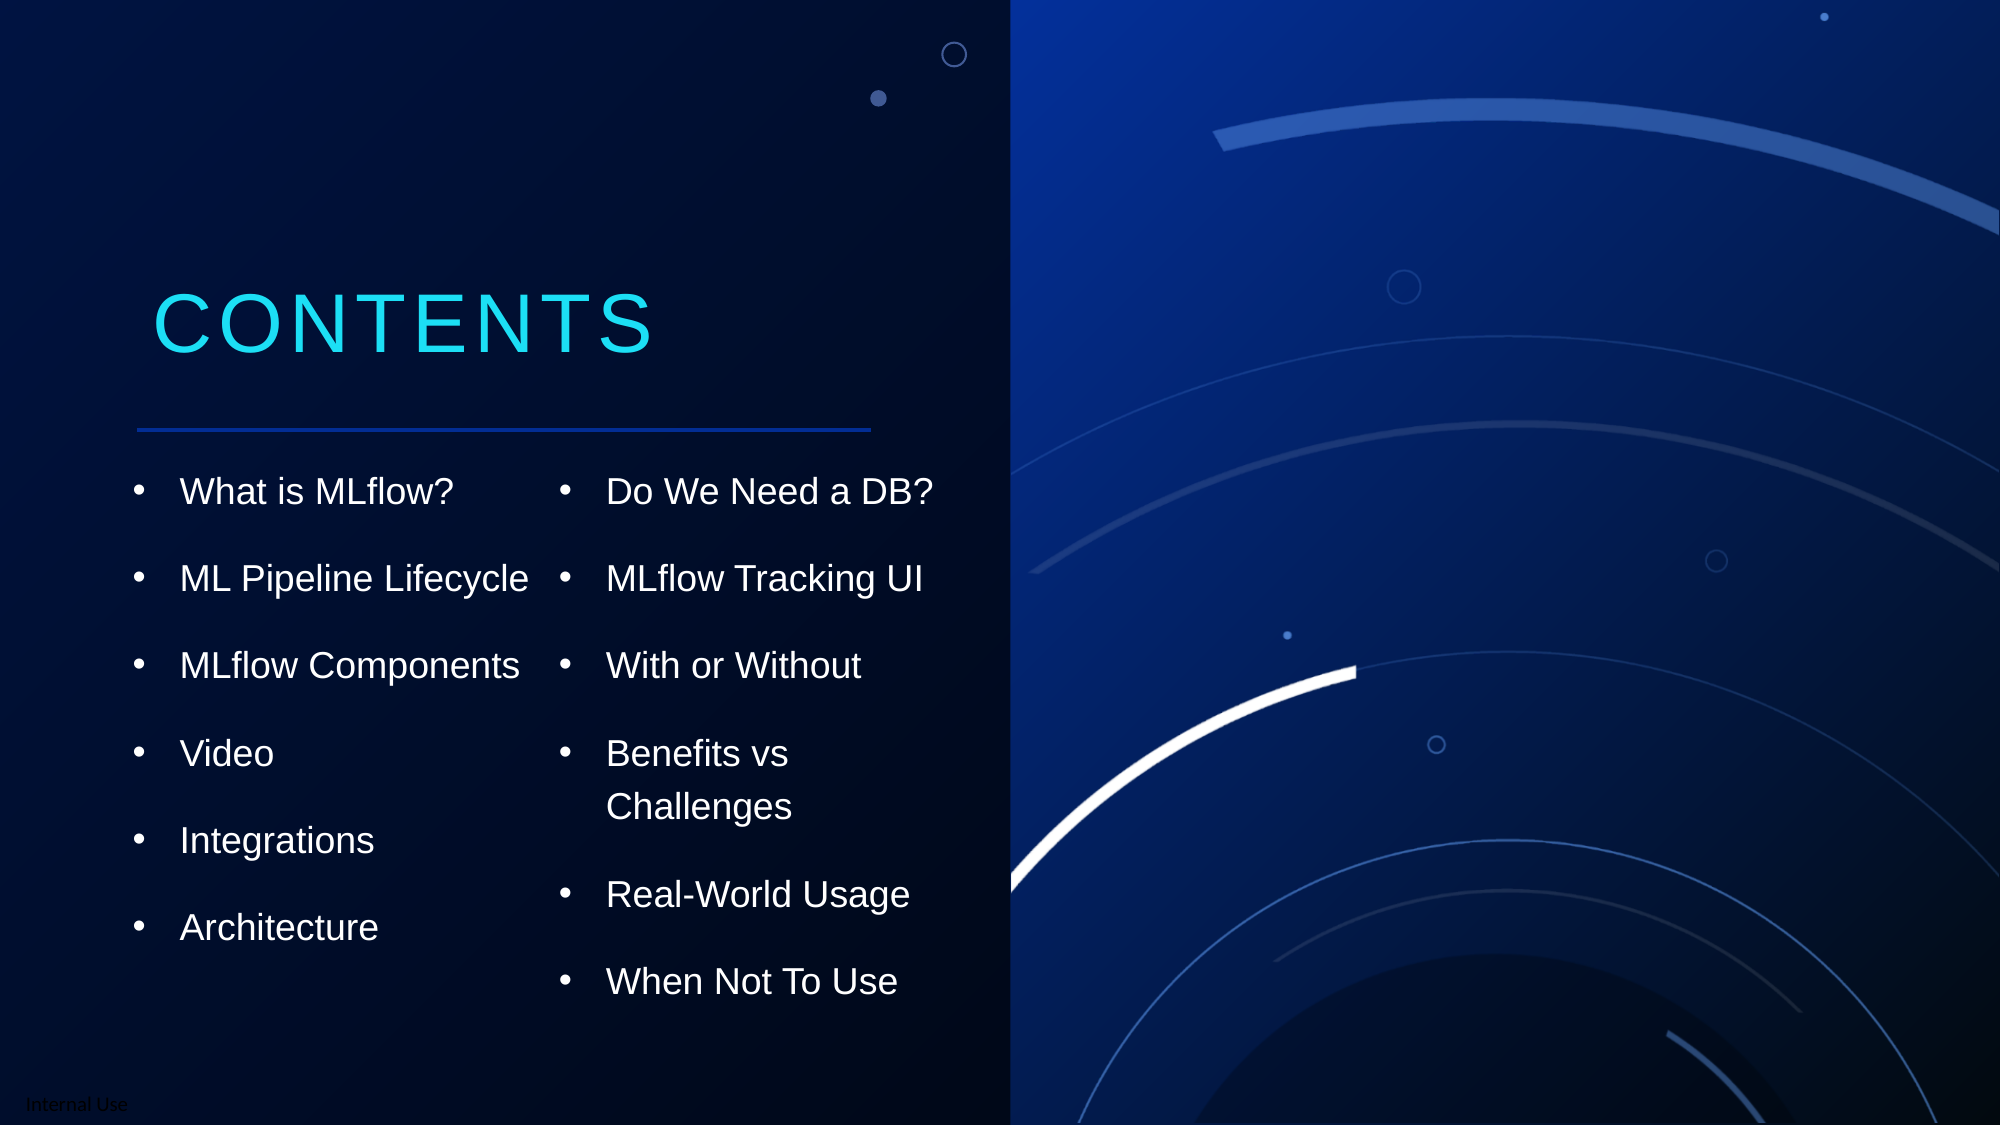

# contents
What is MLflow?
ML Pipeline Lifecycle
MLflow Components
Video
Integrations
Architecture
Do We Need a DB?
MLflow Tracking UI
With or Without
Benefits vs Challenges
Real-World Usage
When Not To Use